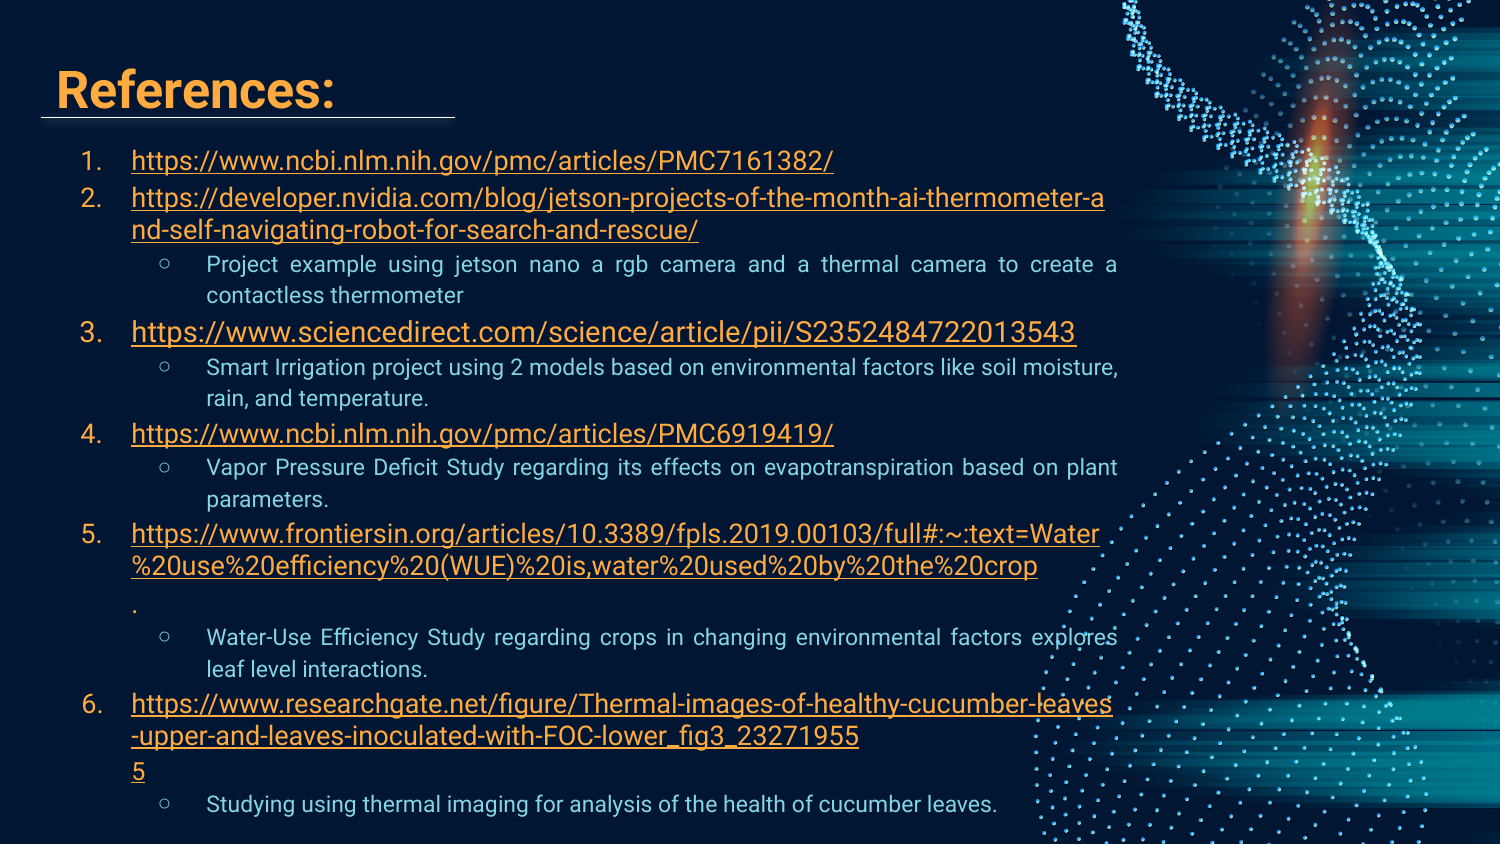

References:
https://www.ncbi.nlm.nih.gov/pmc/articles/PMC7161382/
https://developer.nvidia.com/blog/jetson-projects-of-the-month-ai-thermometer-and-self-navigating-robot-for-search-and-rescue/
Project example using jetson nano a rgb camera and a thermal camera to create a contactless thermometer
https://www.sciencedirect.com/science/article/pii/S2352484722013543
Smart Irrigation project using 2 models based on environmental factors like soil moisture, rain, and temperature.
https://www.ncbi.nlm.nih.gov/pmc/articles/PMC6919419/
Vapor Pressure Deficit Study regarding its effects on evapotranspiration based on plant parameters.
https://www.frontiersin.org/articles/10.3389/fpls.2019.00103/full#:~:text=Water%20use%20efficiency%20(WUE)%20is,water%20used%20by%20the%20crop.
Water-Use Efficiency Study regarding crops in changing environmental factors explores leaf level interactions.
https://www.researchgate.net/figure/Thermal-images-of-healthy-cucumber-leaves-upper-and-leaves-inoculated-with-FOC-lower_fig3_232719555
Studying using thermal imaging for analysis of the health of cucumber leaves.